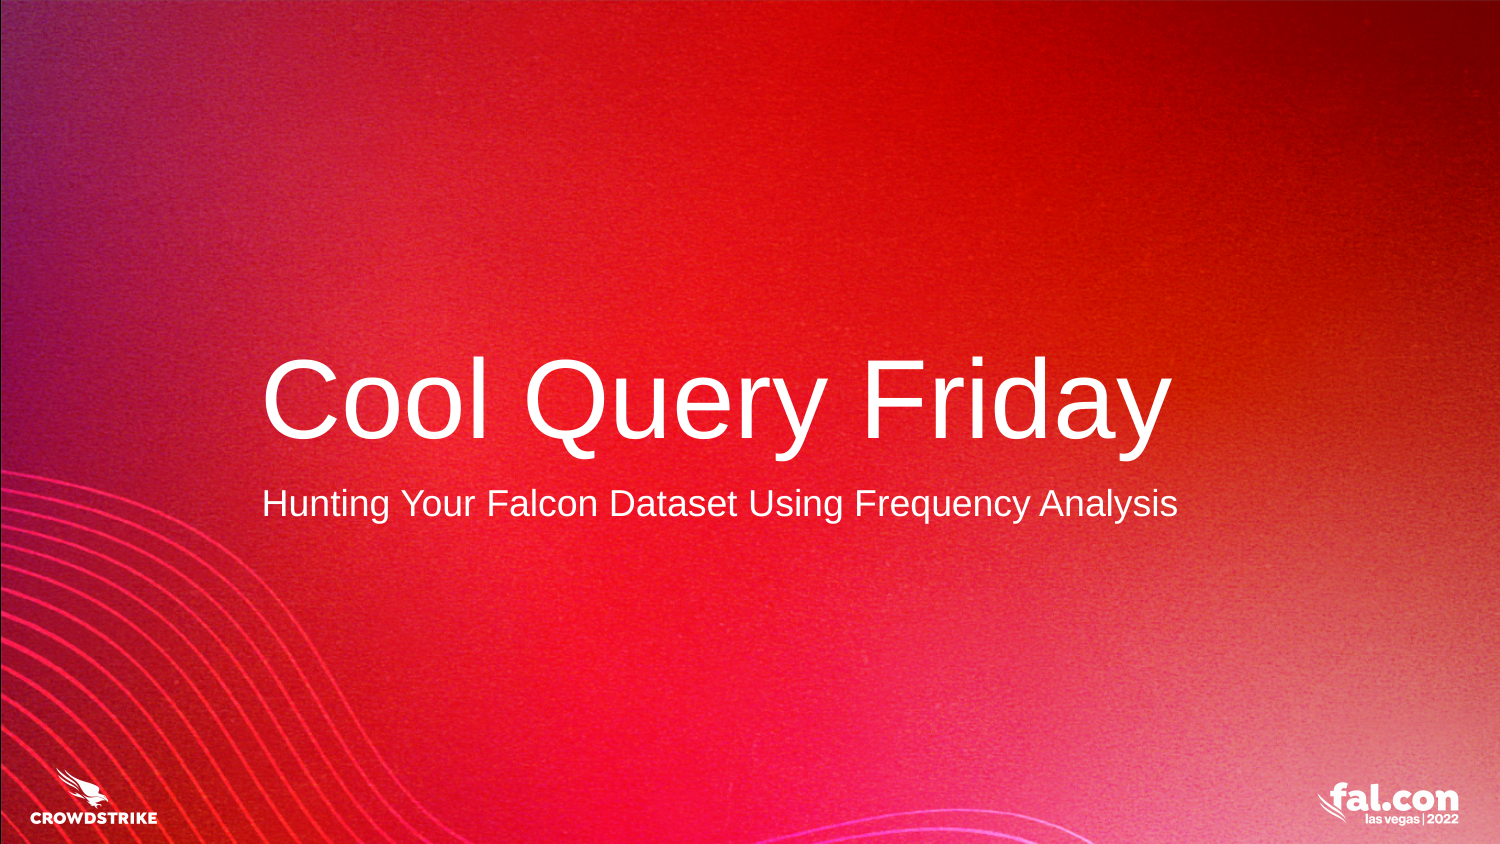

# Cool Query Friday
Hunting Your Falcon Dataset Using Frequency Analysis